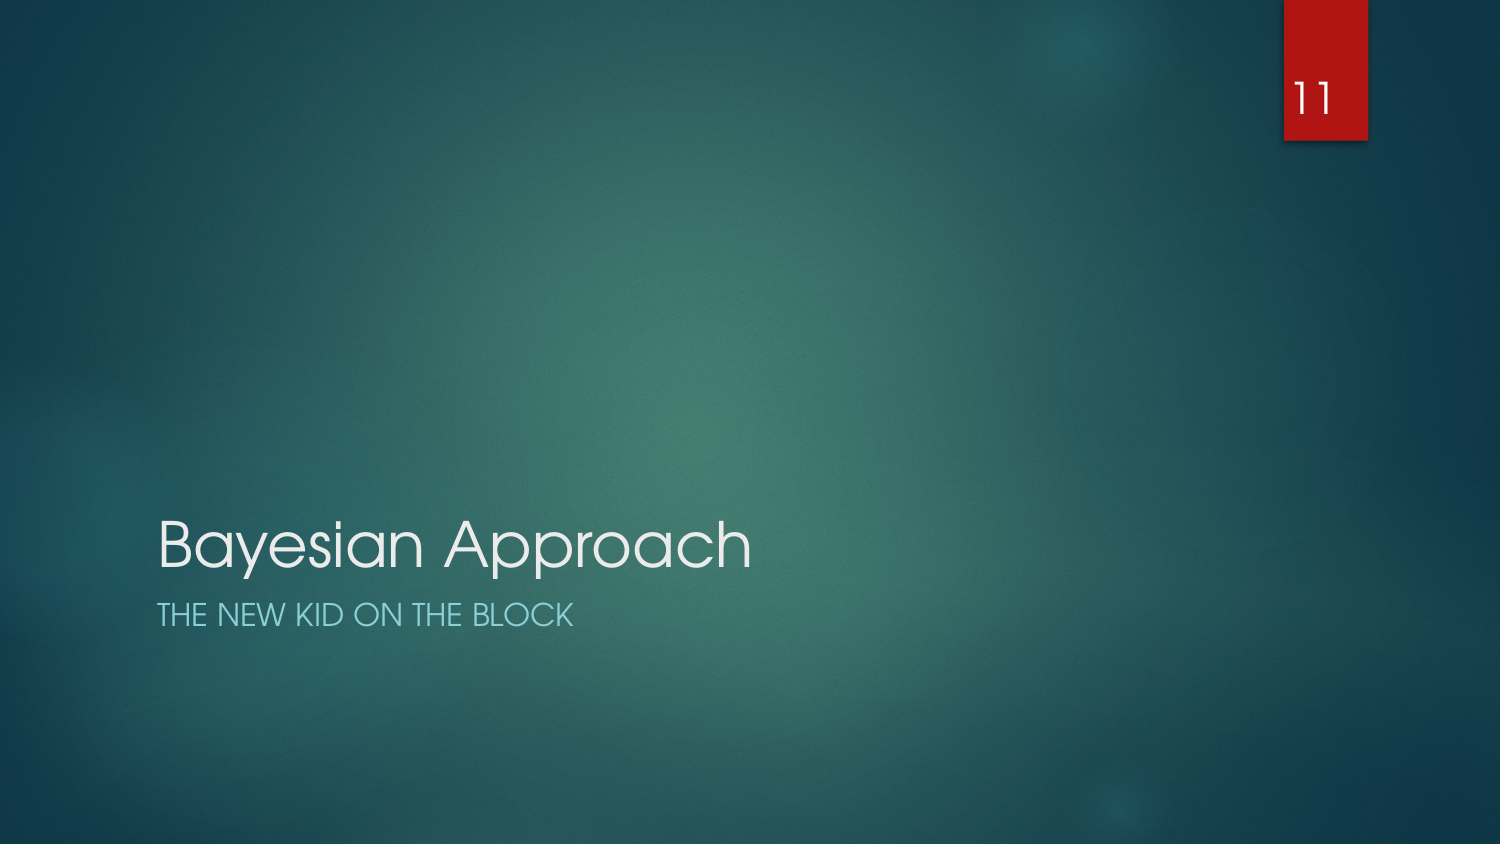

11
# Bayesian Approach
The new kid on the block